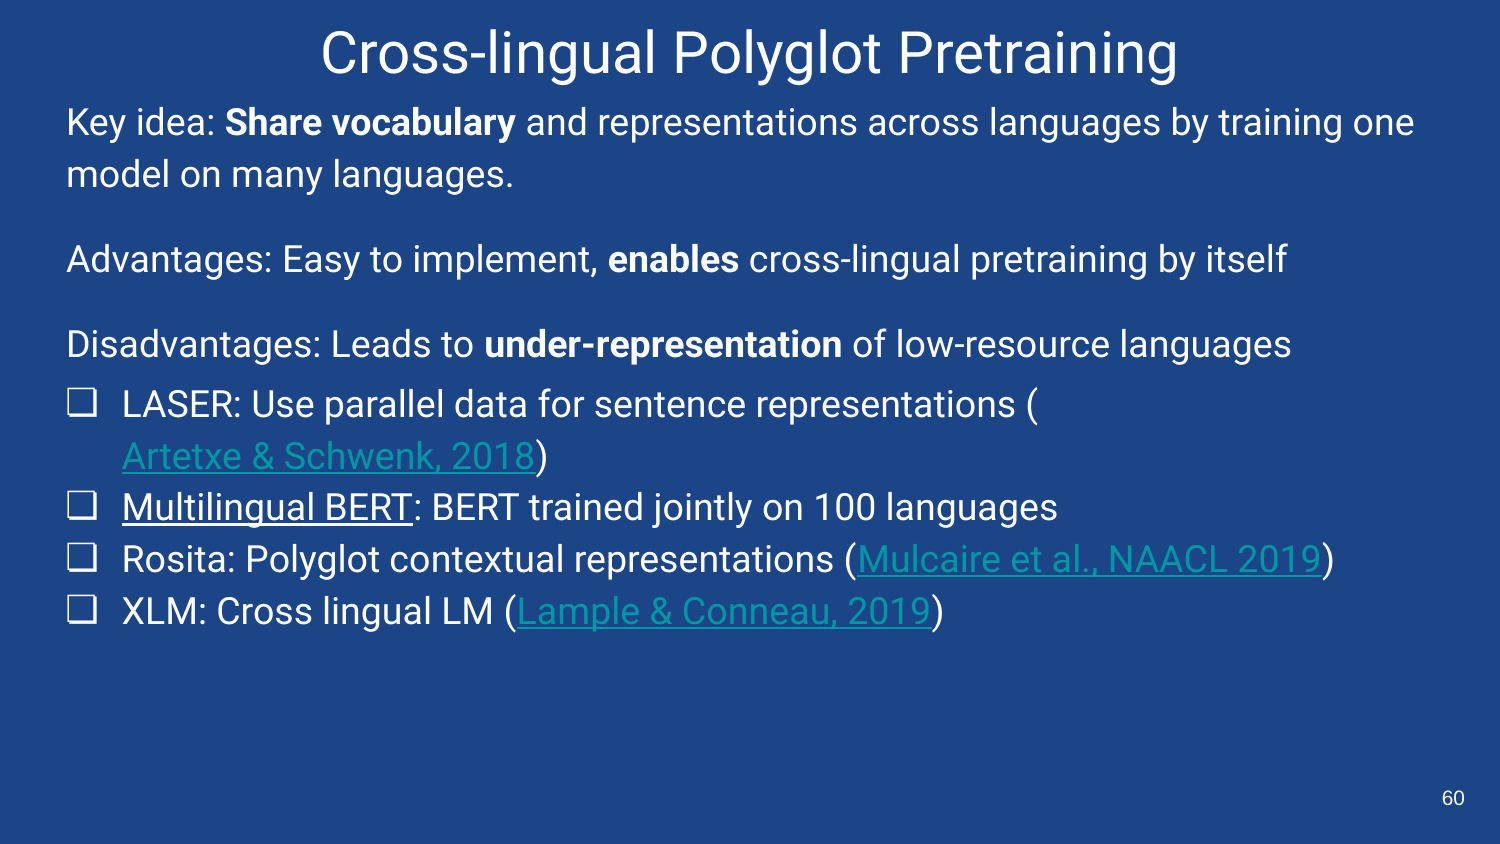

# Cross-lingual Polyglot Pretraining
Key idea: Share vocabulary and representations across languages by training one model on many languages.
Advantages: Easy to implement, enables cross-lingual pretraining by itself
Disadvantages: Leads to under-representation of low-resource languages
LASER: Use parallel data for sentence representations (Artetxe & Schwenk, 2018)
Multilingual BERT: BERT trained jointly on 100 languages
Rosita: Polyglot contextual representations (Mulcaire et al., NAACL 2019)
XLM: Cross lingual LM (Lample & Conneau, 2019)
60